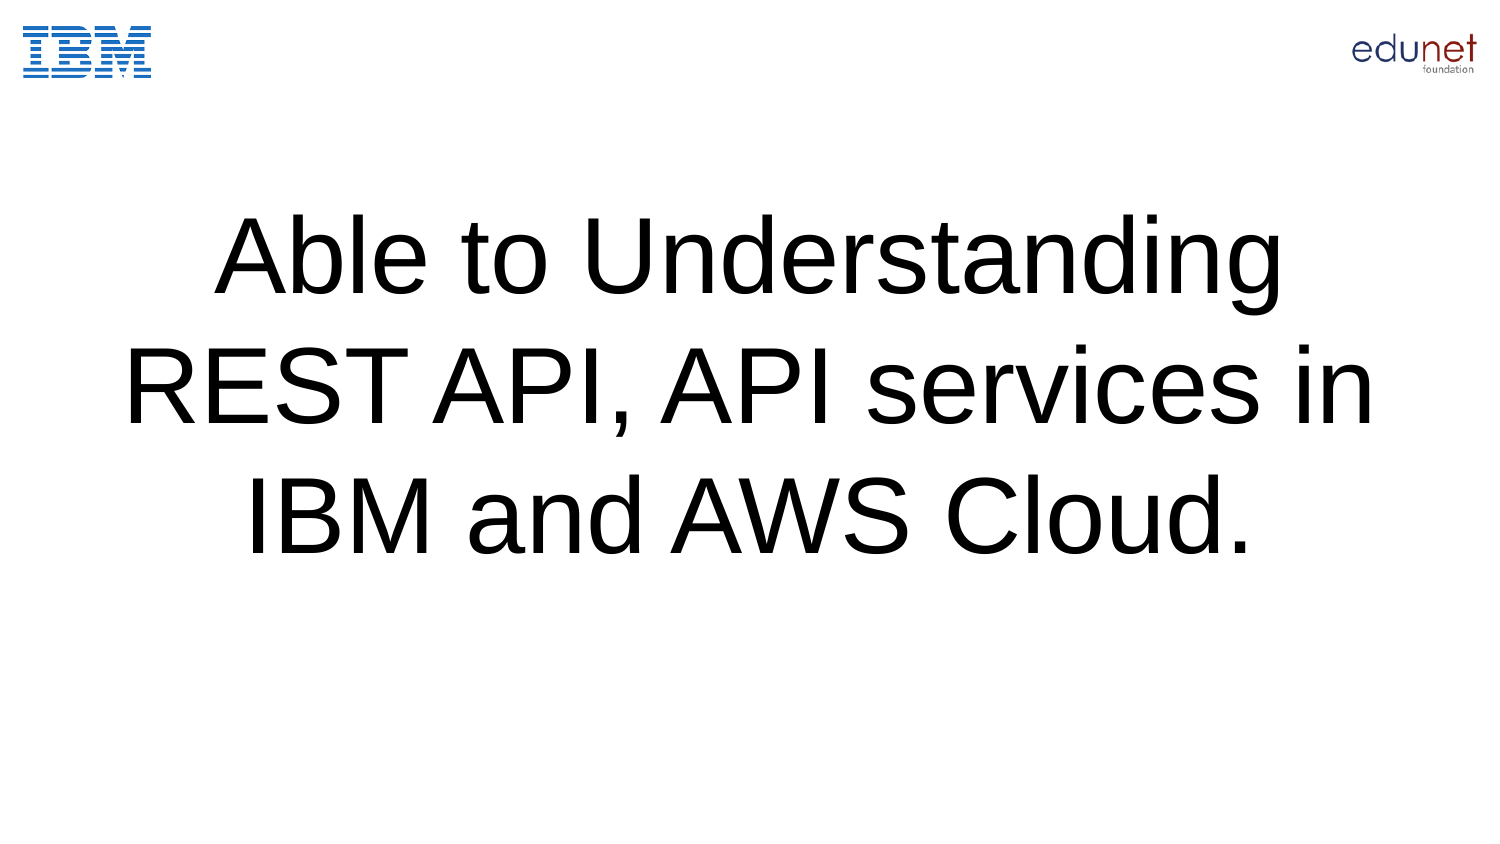

# Able to Understanding REST API, API services in IBM and AWS Cloud.